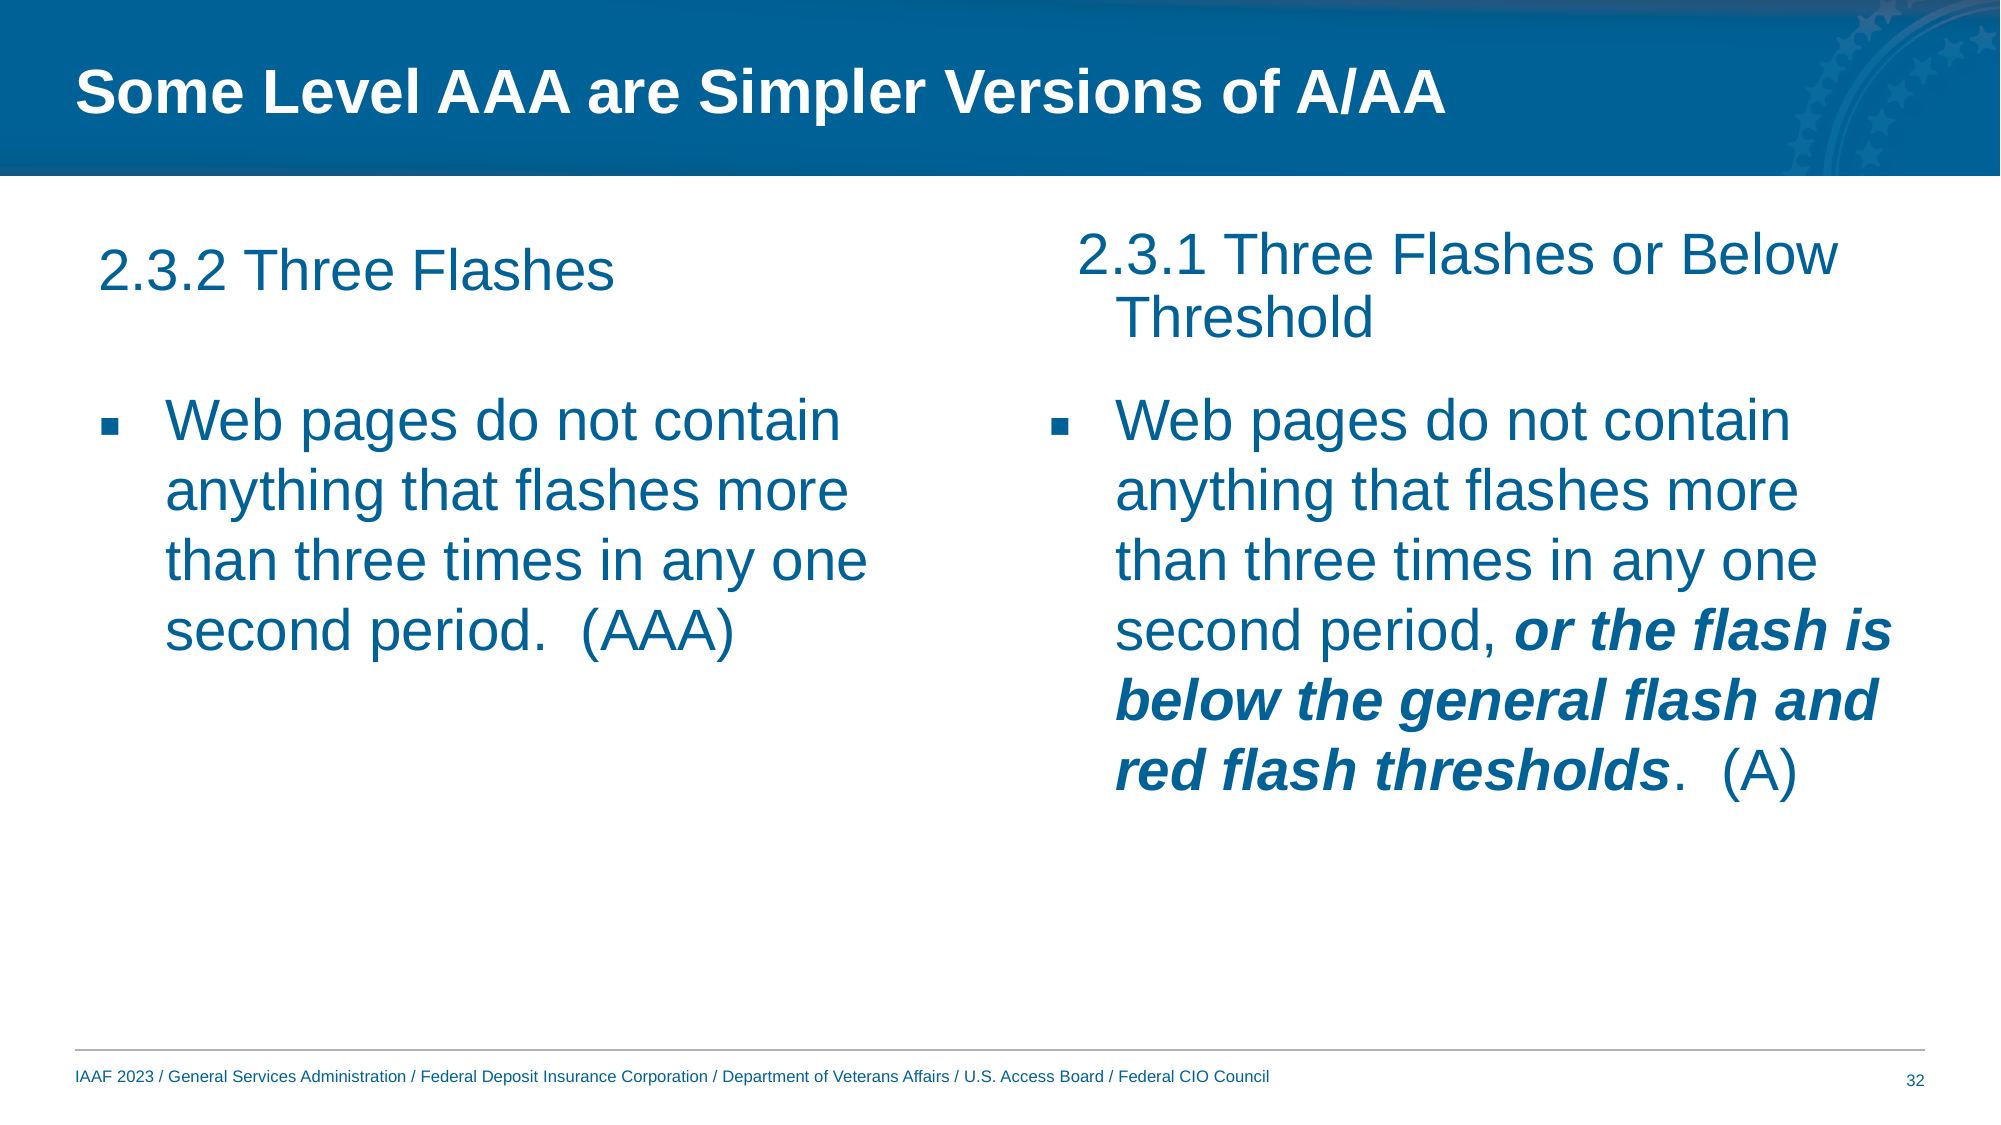

# Some Level AAA are Simpler Versions of A/AA
2.3.2 Three Flashes
2.3.1 Three Flashes or Below Threshold
Web pages do not contain anything that flashes more than three times in any one second period.  (AAA)
Web pages do not contain anything that flashes more than three times in any one second period, or the flash is below the general flash and red flash thresholds.  (A)
32